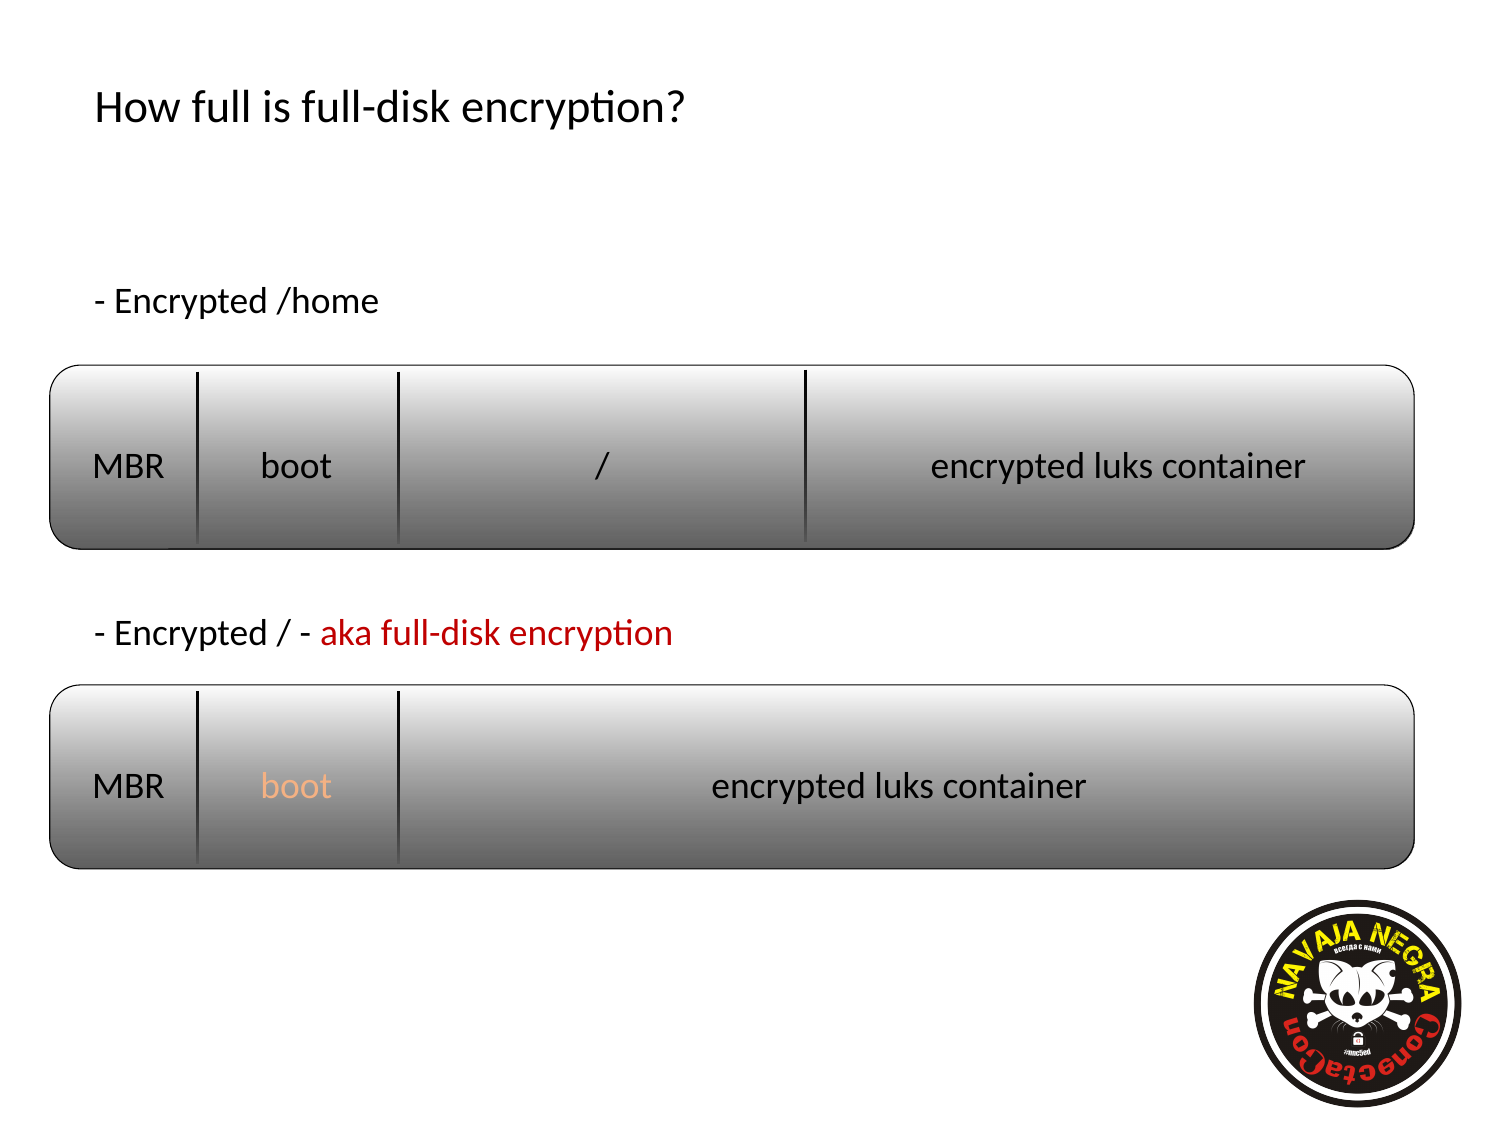

# How full is full-disk encryption?
- Encrypted /home

MBR
boot
/
encrypted luks container
- Encrypted / - aka full-disk encryption

MBR
boot
encrypted luks container